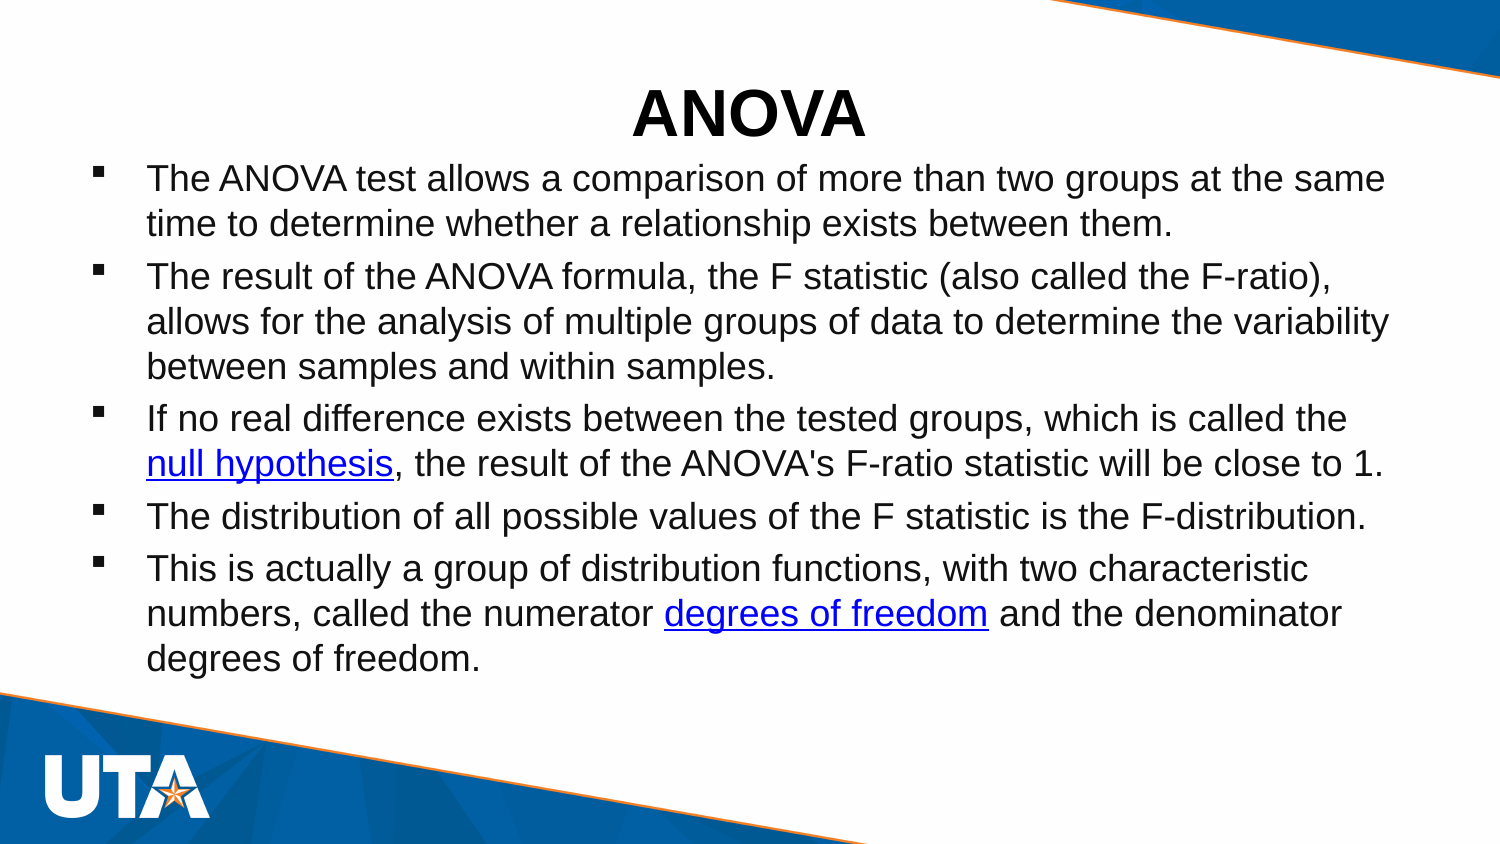

# ANOVA
The ANOVA test allows a comparison of more than two groups at the same time to determine whether a relationship exists between them.
The result of the ANOVA formula, the F statistic (also called the F-ratio), allows for the analysis of multiple groups of data to determine the variability between samples and within samples.
If no real difference exists between the tested groups, which is called the null hypothesis, the result of the ANOVA's F-ratio statistic will be close to 1.
The distribution of all possible values of the F statistic is the F-distribution.
This is actually a group of distribution functions, with two characteristic numbers, called the numerator degrees of freedom and the denominator degrees of freedom.